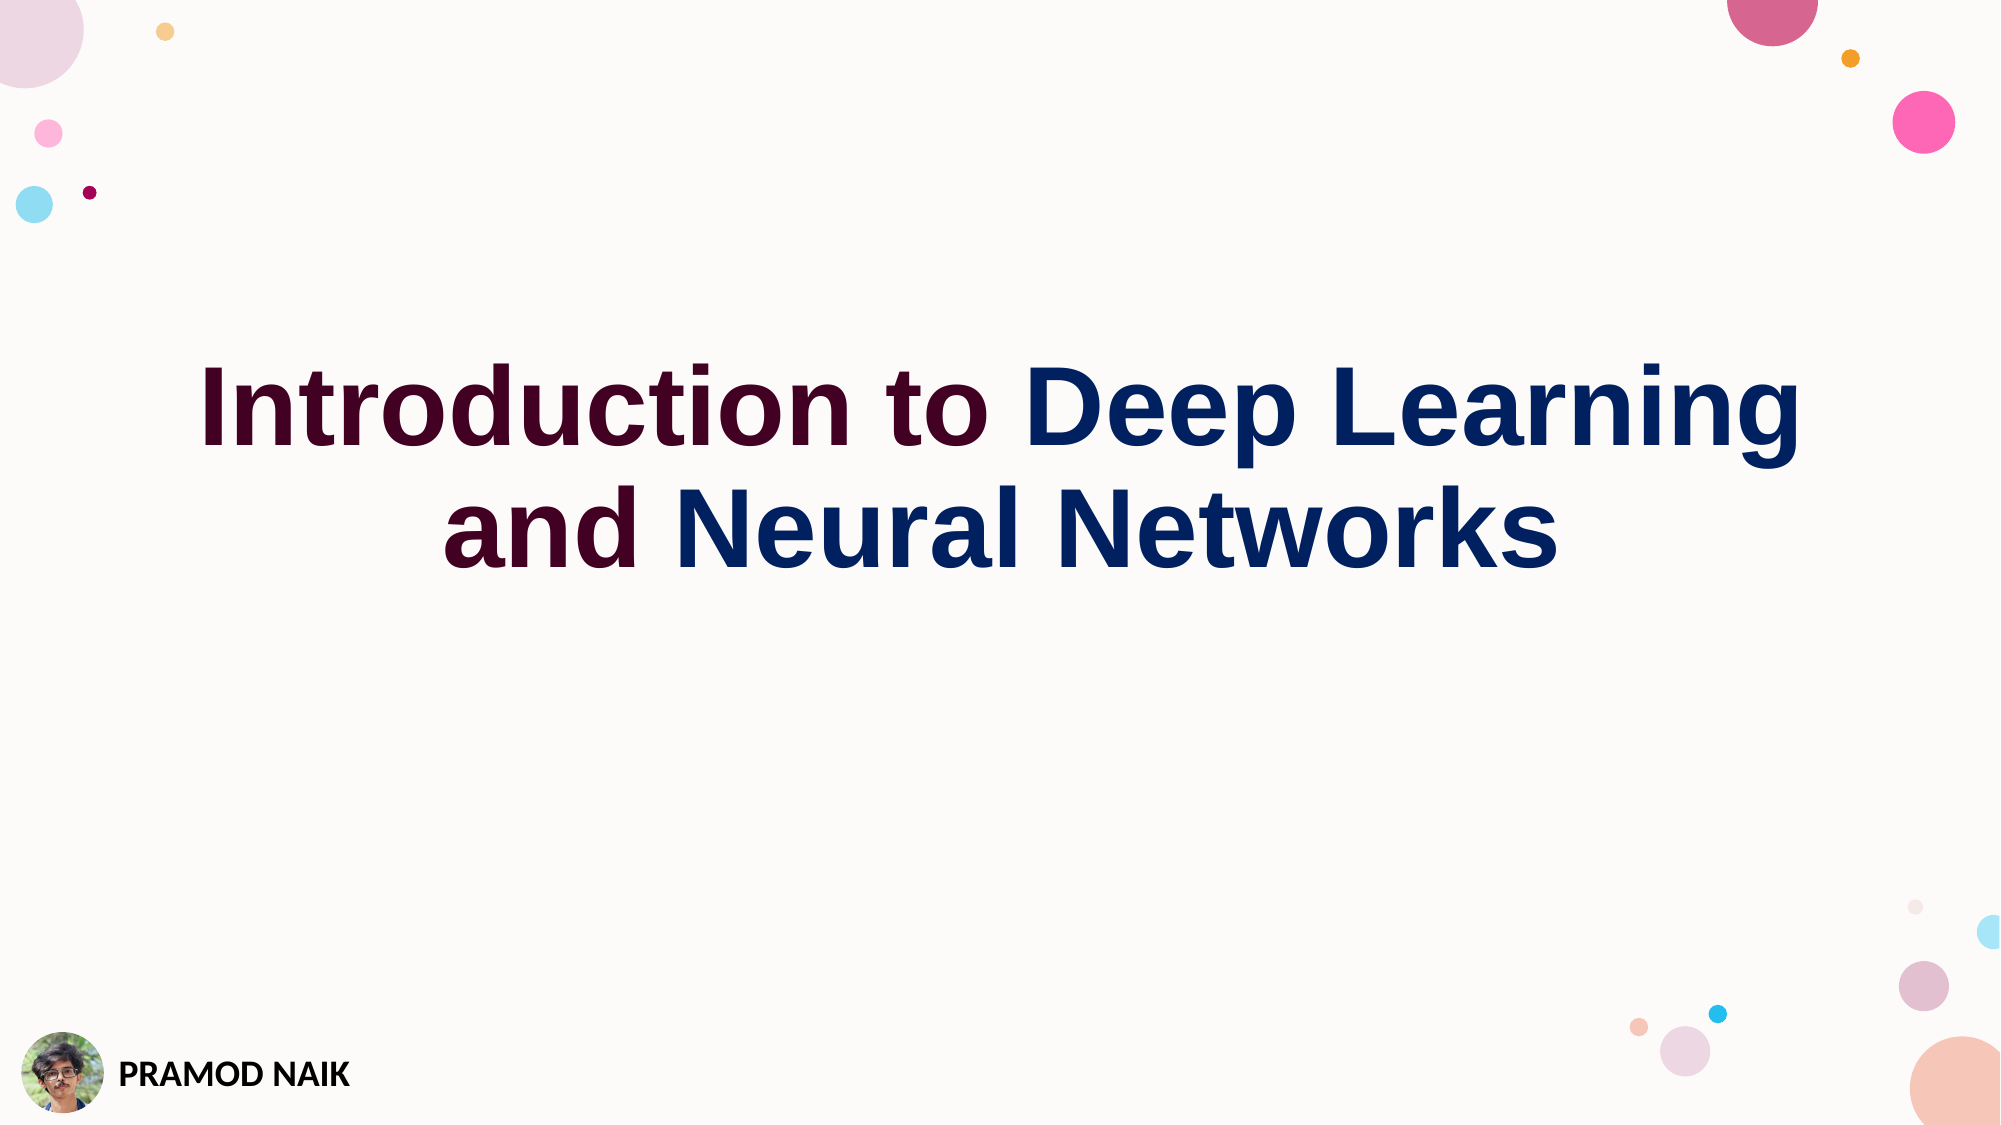

Introduction to Deep Learning and Neural Networks